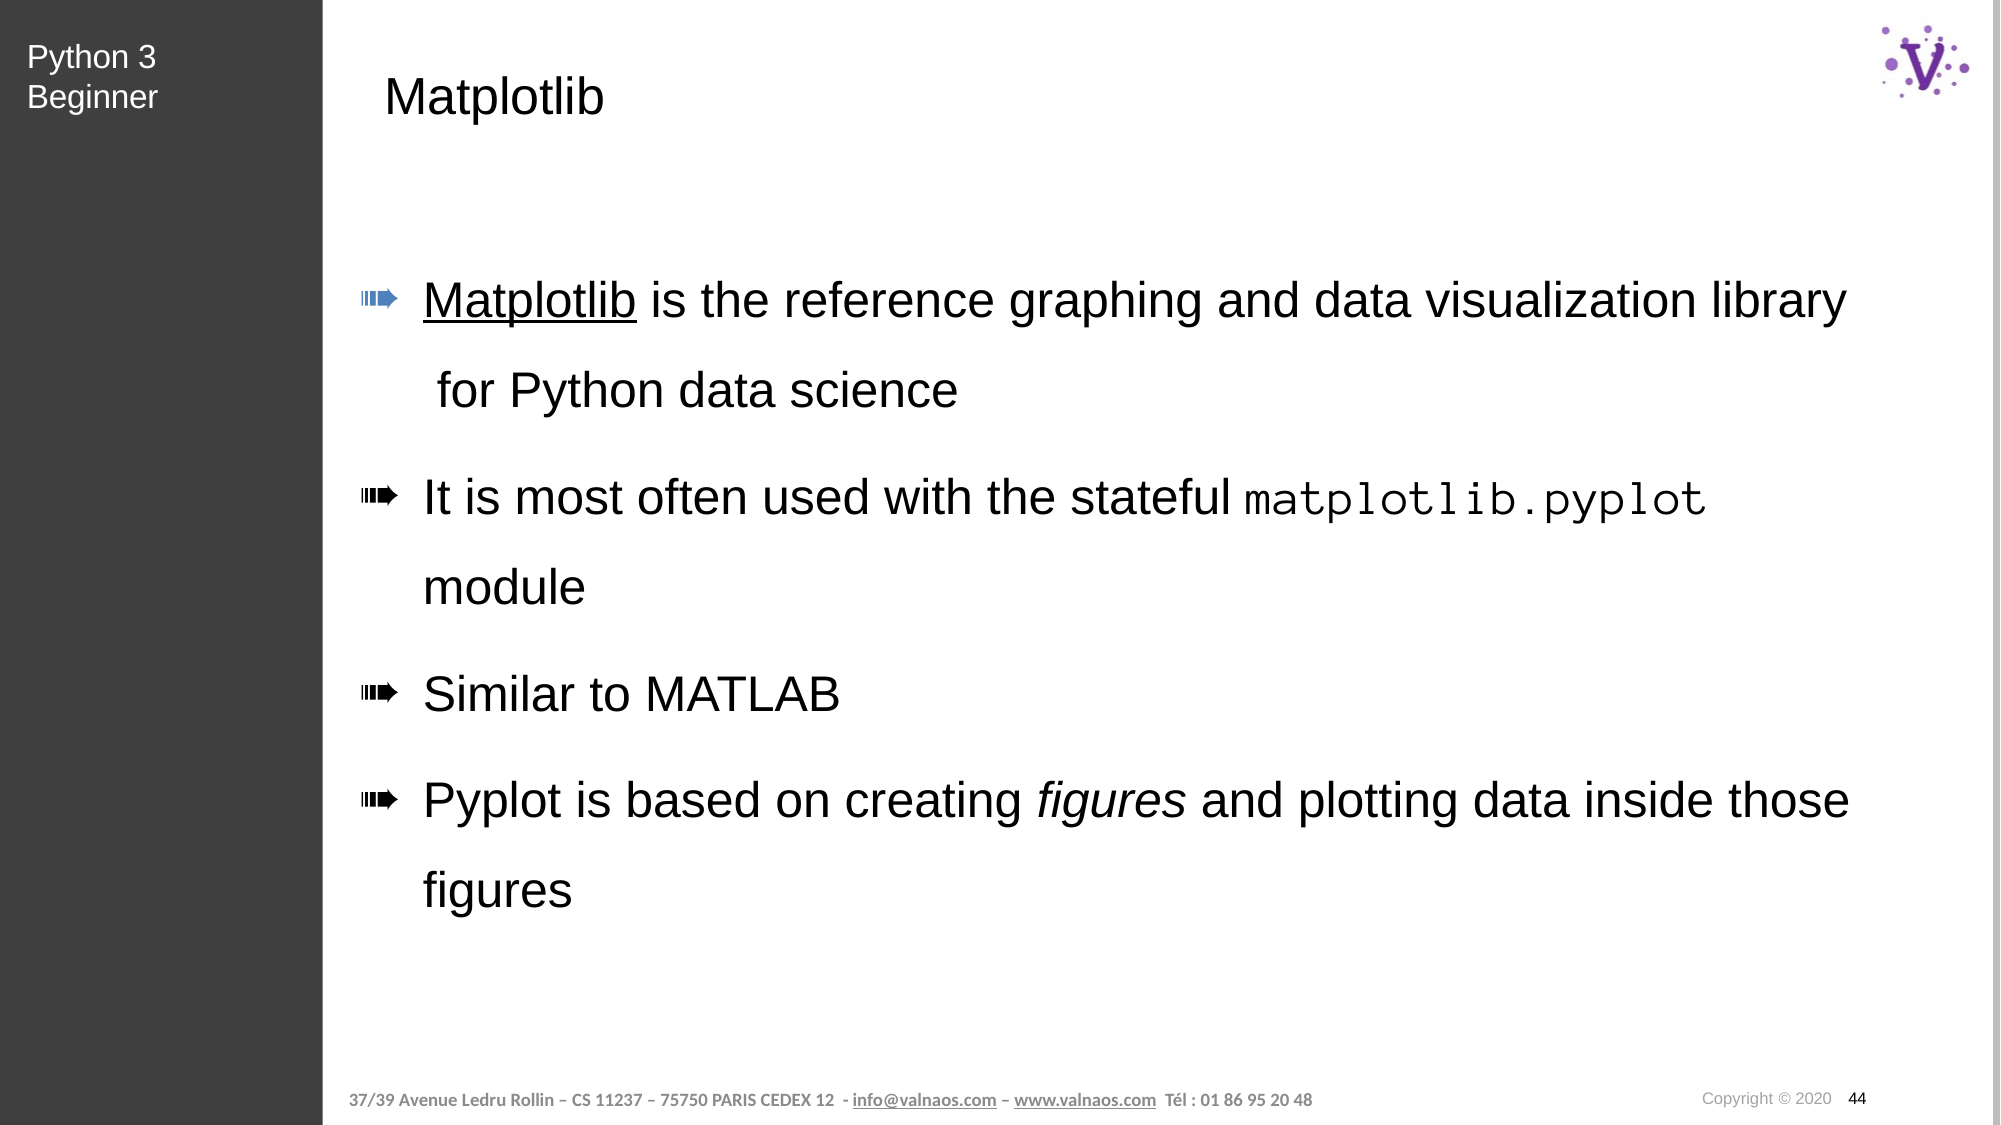

Python 3 Beginner
# Matplotlib
Matplotlib is the reference graphing and data visualization library  for Python data science
It is most often used with the stateful matplotlib.pyplot module
Similar to MATLAB
Pyplot is based on creating figures and plotting data inside those figures
Copyright © 2020   44